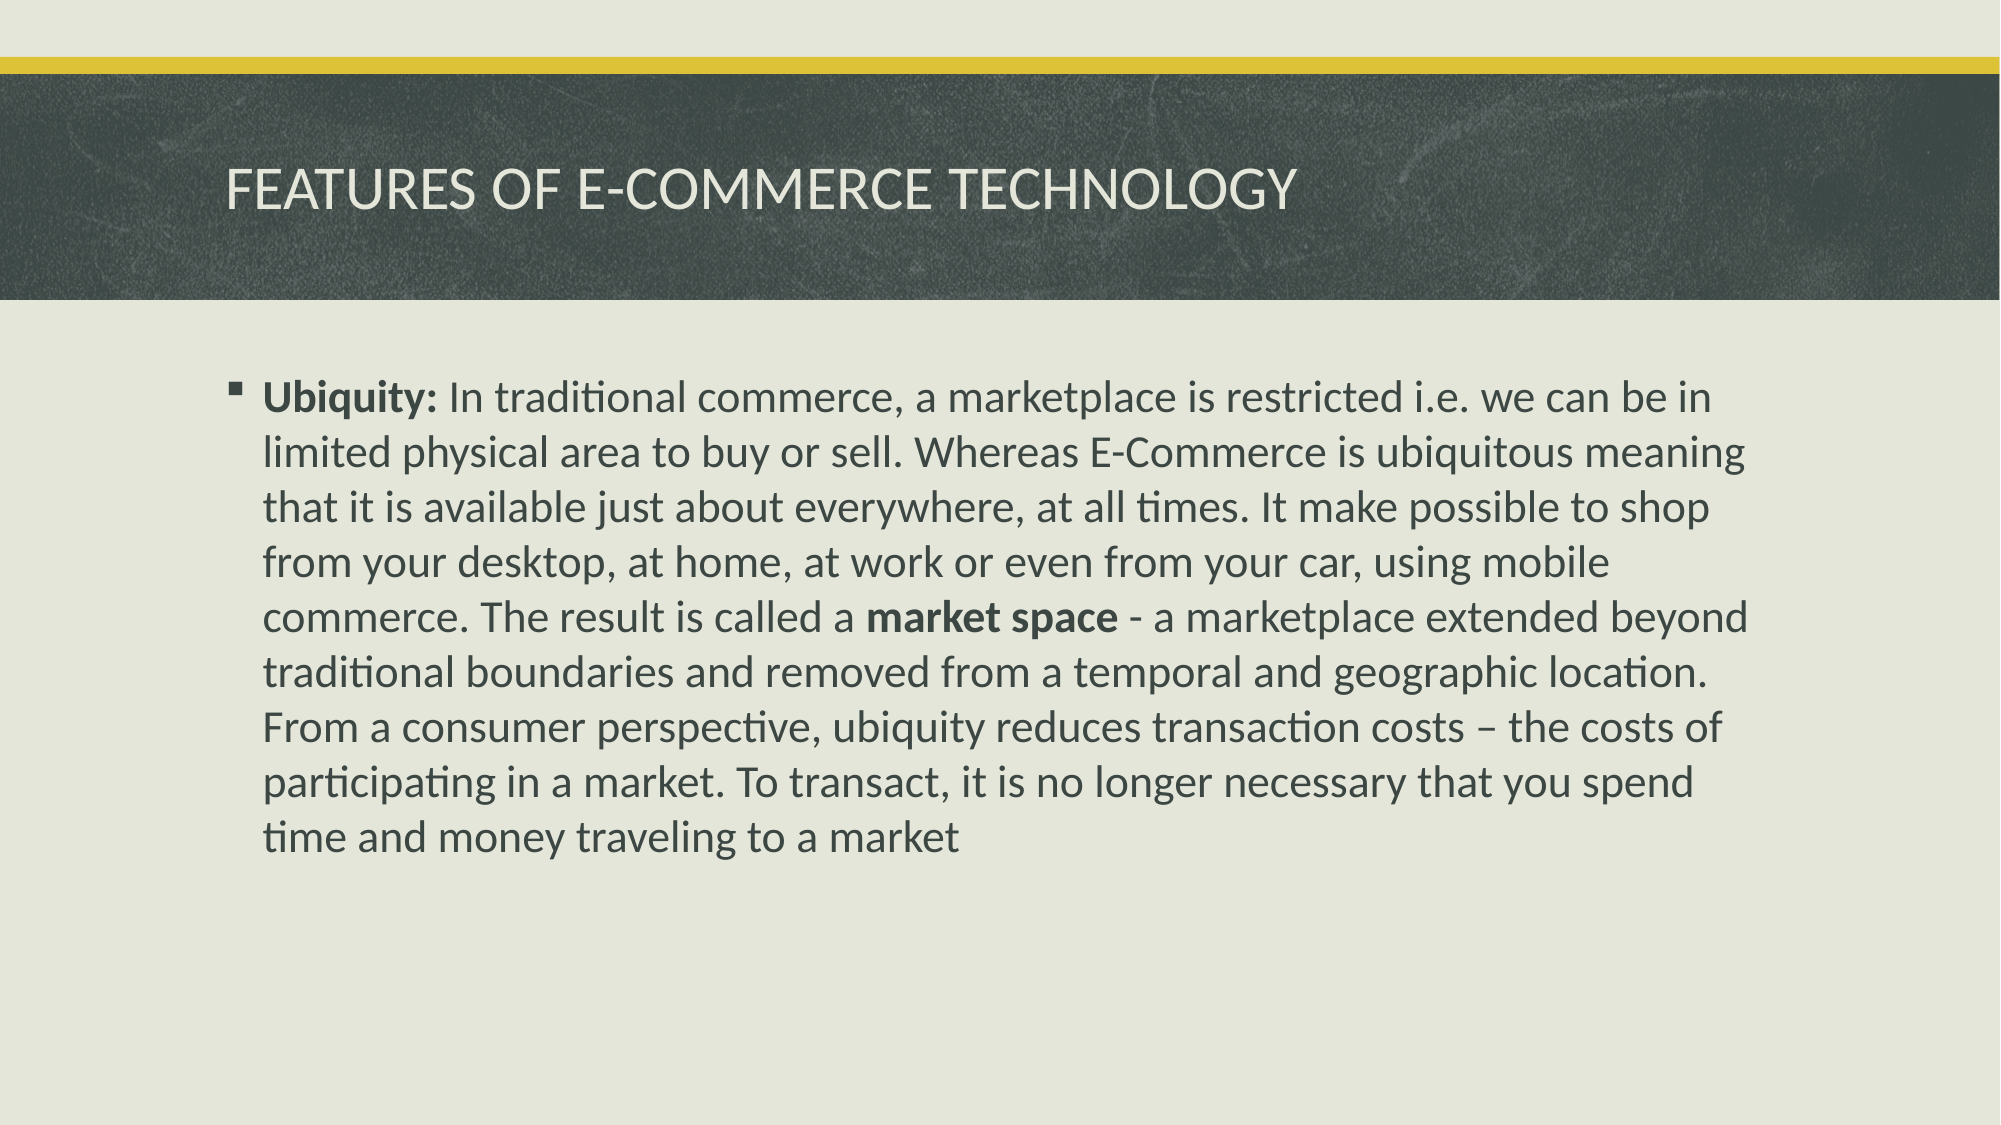

# FEATURES OF E-COMMERCE TECHNOLOGY
Ubiquity: In traditional commerce, a marketplace is restricted i.e. we can be in limited physical area to buy or sell. Whereas E-Commerce is ubiquitous meaning that it is available just about everywhere, at all times. It make possible to shop from your desktop, at home, at work or even from your car, using mobile commerce. The result is called a market space - a marketplace extended beyond traditional boundaries and removed from a temporal and geographic location. From a consumer perspective, ubiquity reduces transaction costs – the costs of participating in a market. To transact, it is no longer necessary that you spend time and money traveling to a market